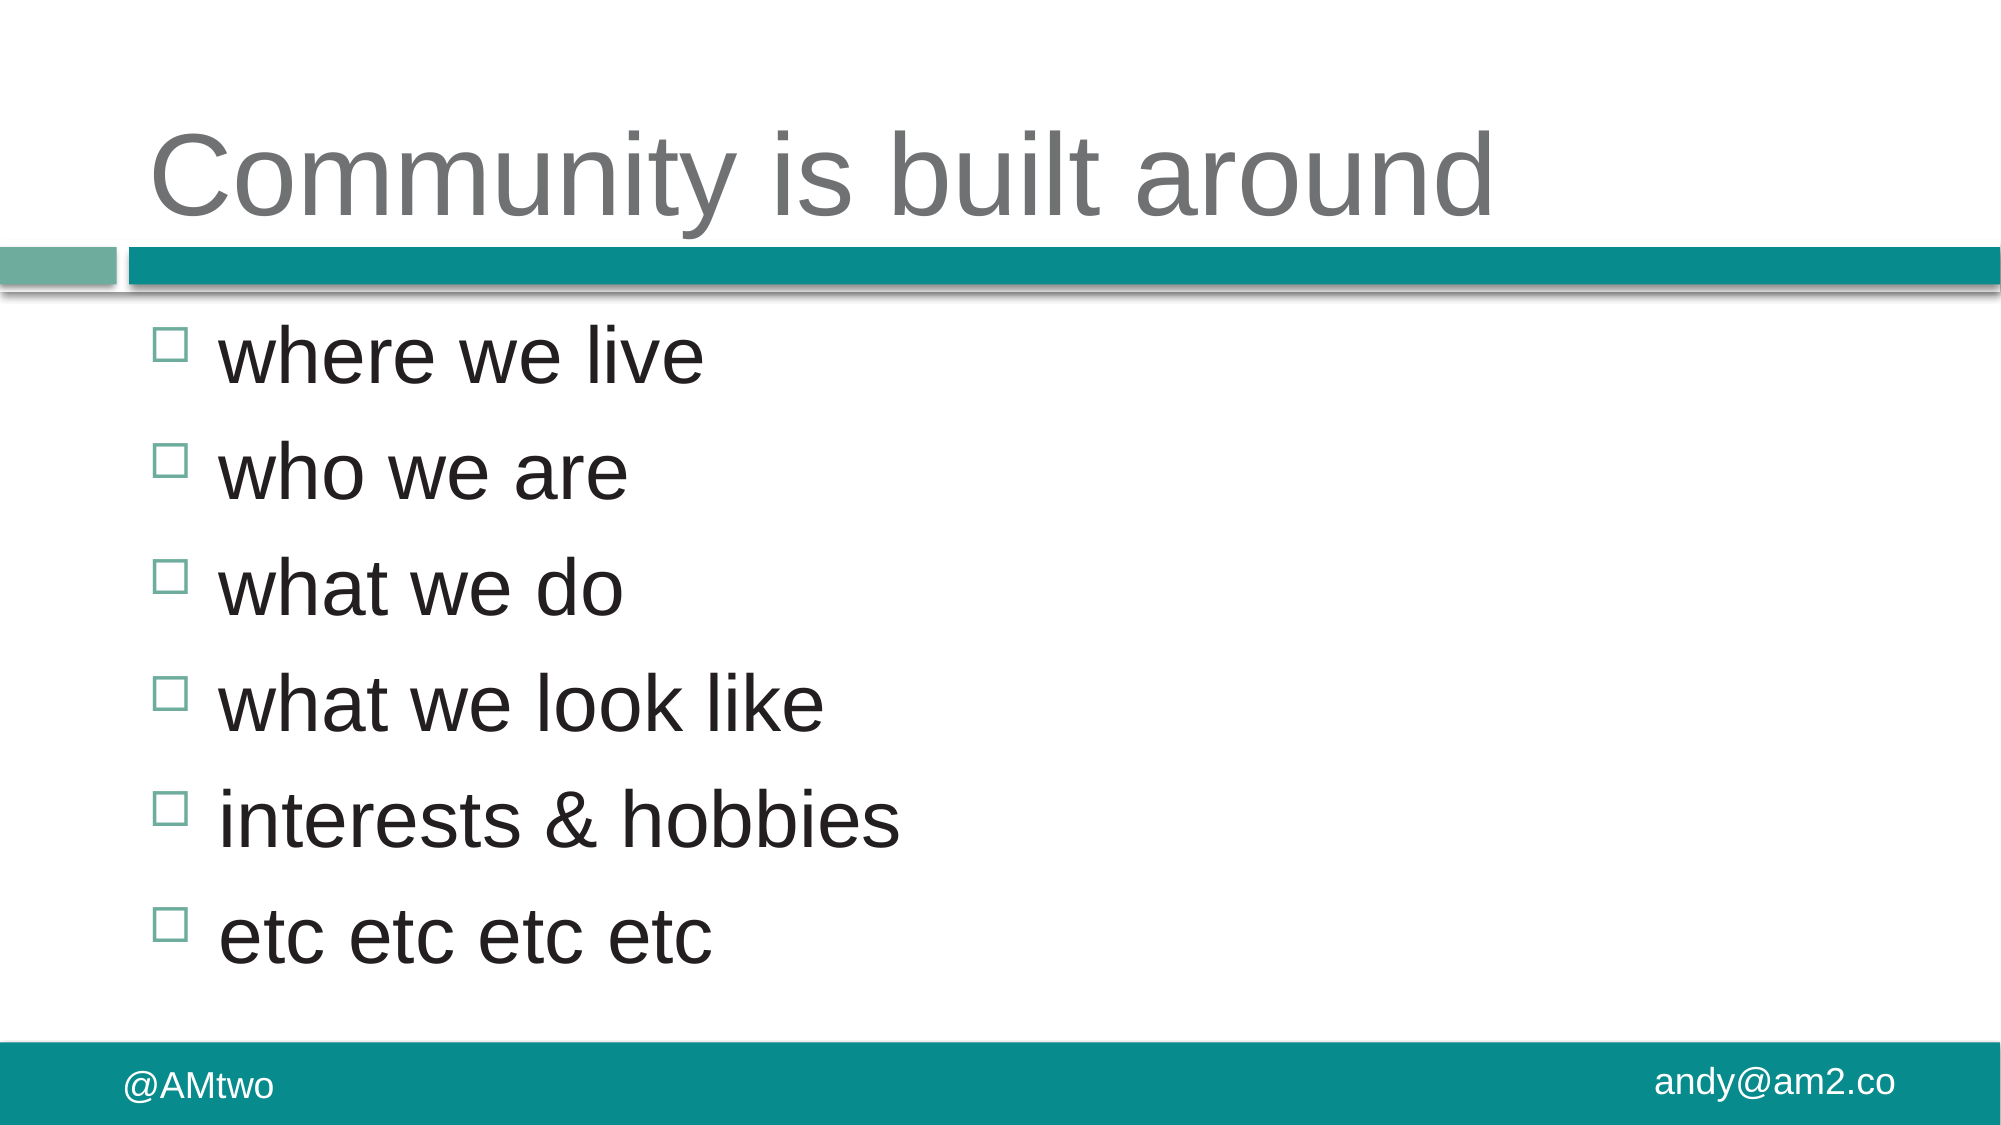

# Community is built around
where we live
who we are
what we do
what we look like
interests & hobbies
etc etc etc etc